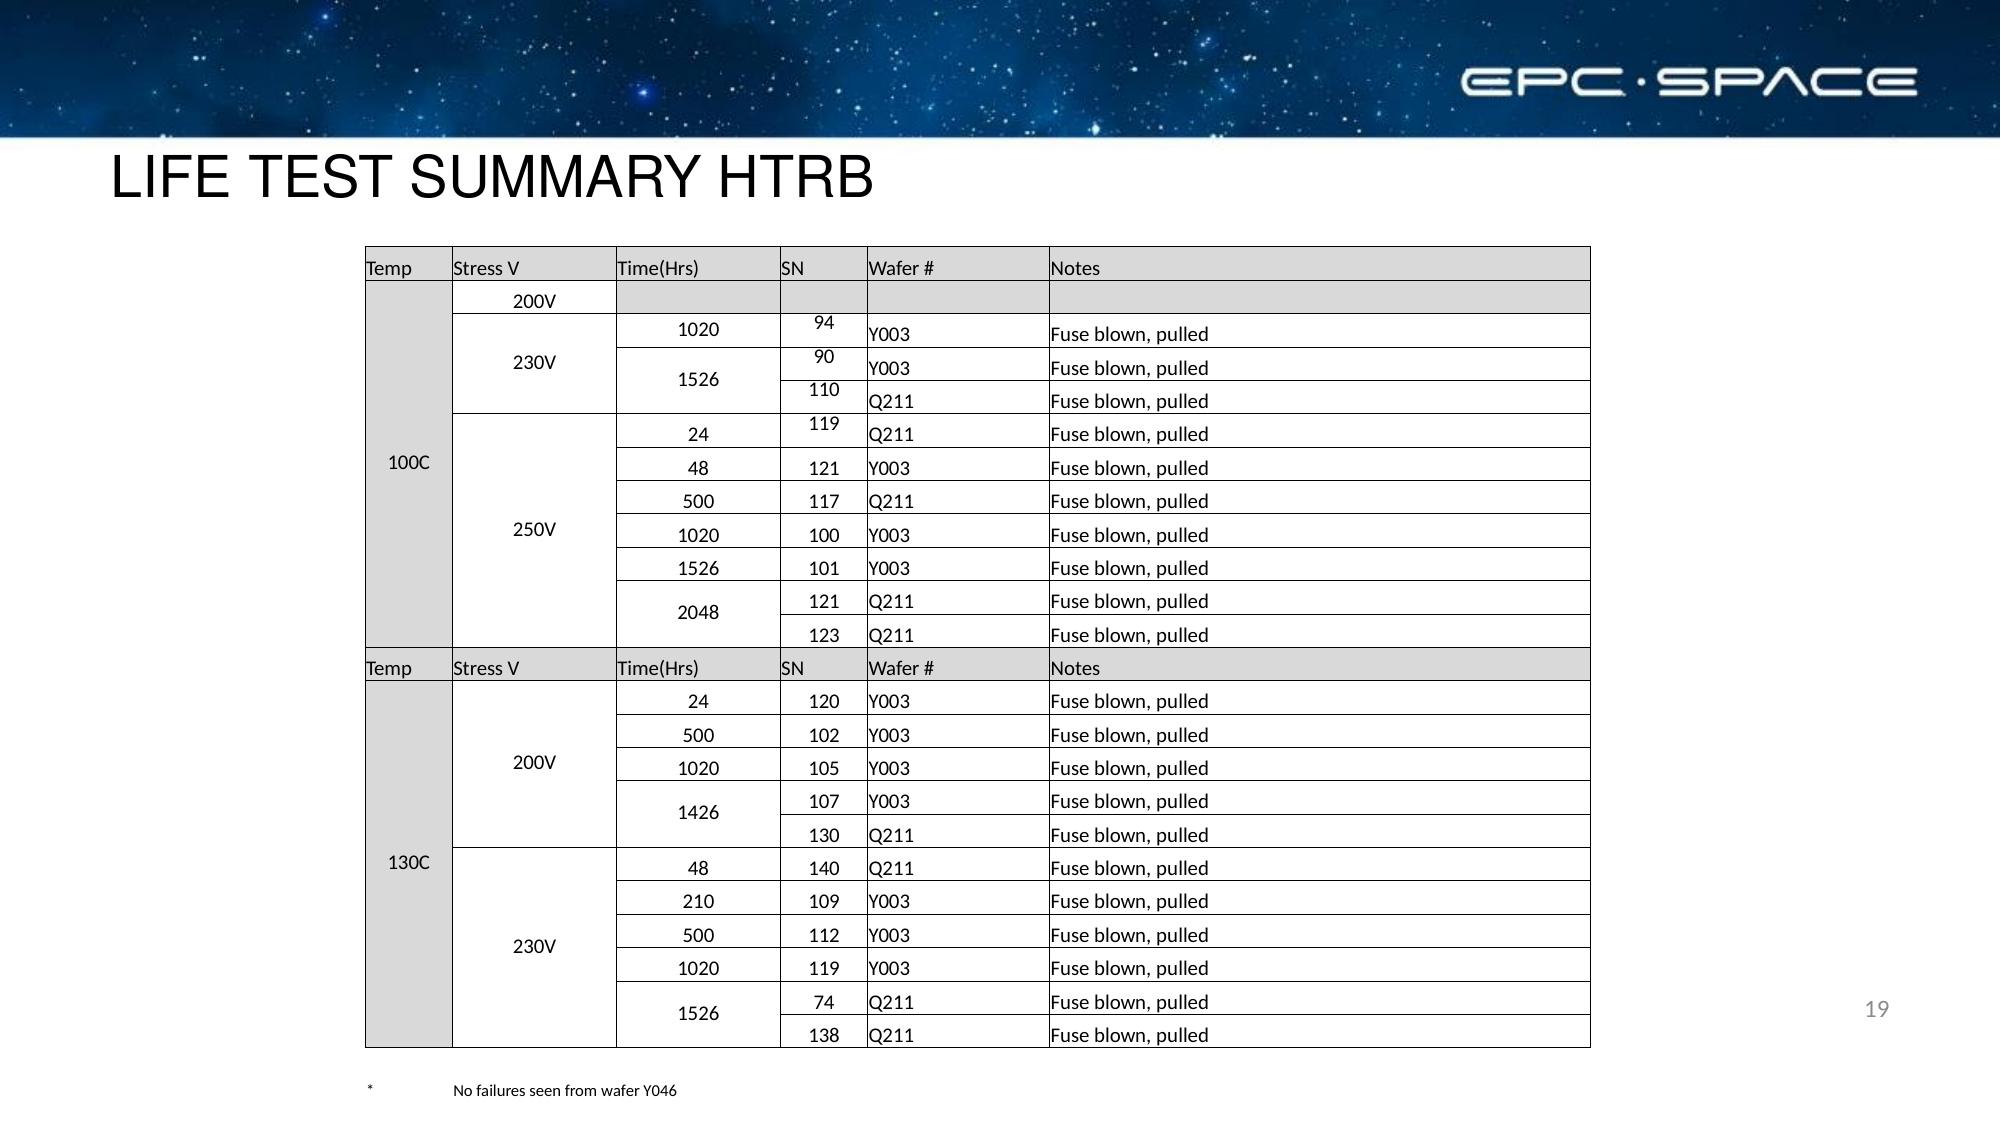

# LIFE TEST SUMMARY HTRB
| Temp | Stress V | Time(Hrs) | SN | Wafer # | Notes |
| --- | --- | --- | --- | --- | --- |
| 100C | 200V |  |  |  |  |
|  | 230V | 1020 | 94 | Y003 | Fuse blown, pulled |
|  |  | 1526 | 90 | Y003 | Fuse blown, pulled |
|  |  |  | 110 | Q211 | Fuse blown, pulled |
|  | 250V | 24 | 119 | Q211 | Fuse blown, pulled |
|  |  | 48 | 121 | Y003 | Fuse blown, pulled |
|  |  | 500 | 117 | Q211 | Fuse blown, pulled |
|  |  | 1020 | 100 | Y003 | Fuse blown, pulled |
|  |  | 1526 | 101 | Y003 | Fuse blown, pulled |
|  |  | 2048 | 121 | Q211 | Fuse blown, pulled |
|  |  |  | 123 | Q211 | Fuse blown, pulled |
| Temp | Stress V | Time(Hrs) | SN | Wafer # | Notes |
| 130C | 200V | 24 | 120 | Y003 | Fuse blown, pulled |
|  |  | 500 | 102 | Y003 | Fuse blown, pulled |
|  |  | 1020 | 105 | Y003 | Fuse blown, pulled |
|  |  | 1426 | 107 | Y003 | Fuse blown, pulled |
|  |  |  | 130 | Q211 | Fuse blown, pulled |
|  | 230V | 48 | 140 | Q211 | Fuse blown, pulled |
|  |  | 210 | 109 | Y003 | Fuse blown, pulled |
|  |  | 500 | 112 | Y003 | Fuse blown, pulled |
|  |  | 1020 | 119 | Y003 | Fuse blown, pulled |
|  |  | 1526 | 74 | Q211 | Fuse blown, pulled |
|  |  |  | 138 | Q211 | Fuse blown, pulled |
|  |  |  |  |  |  |
| \* | No failures seen from wafer Y046 |  |  |  |  |
19